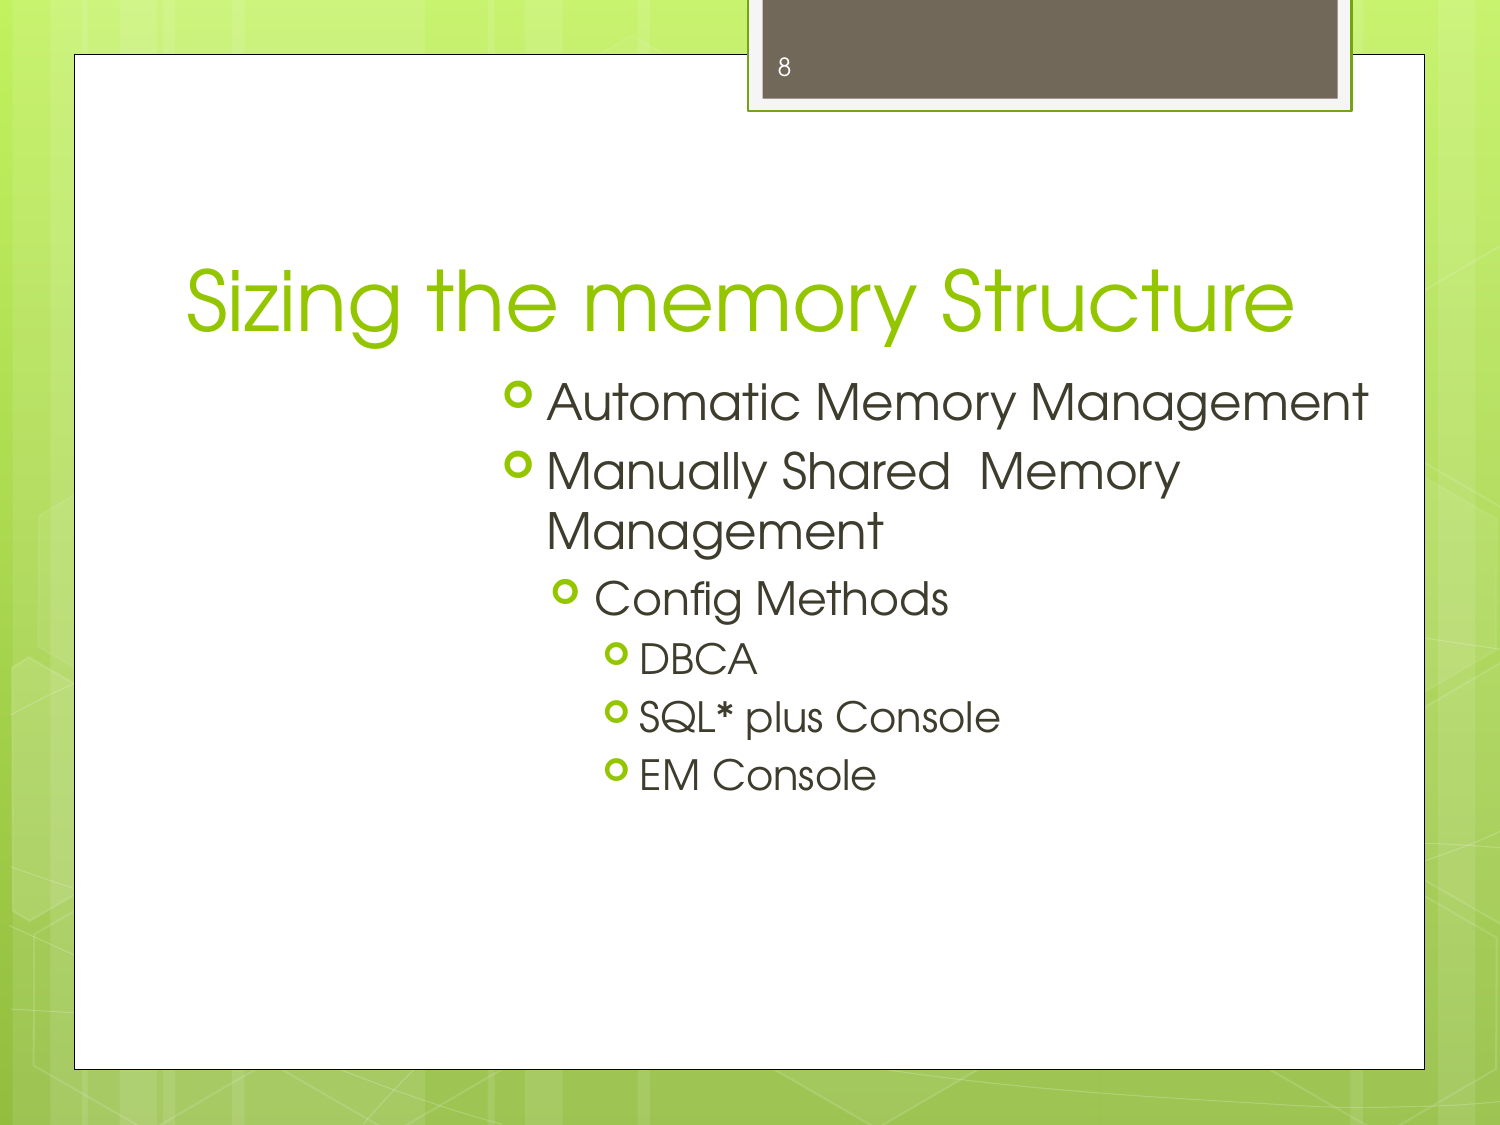

8
# Sizing the memory Structure
Automatic Memory Management
Manually Shared  Memory Management
Config Methods
DBCA
SQL* plus Console
EM Console